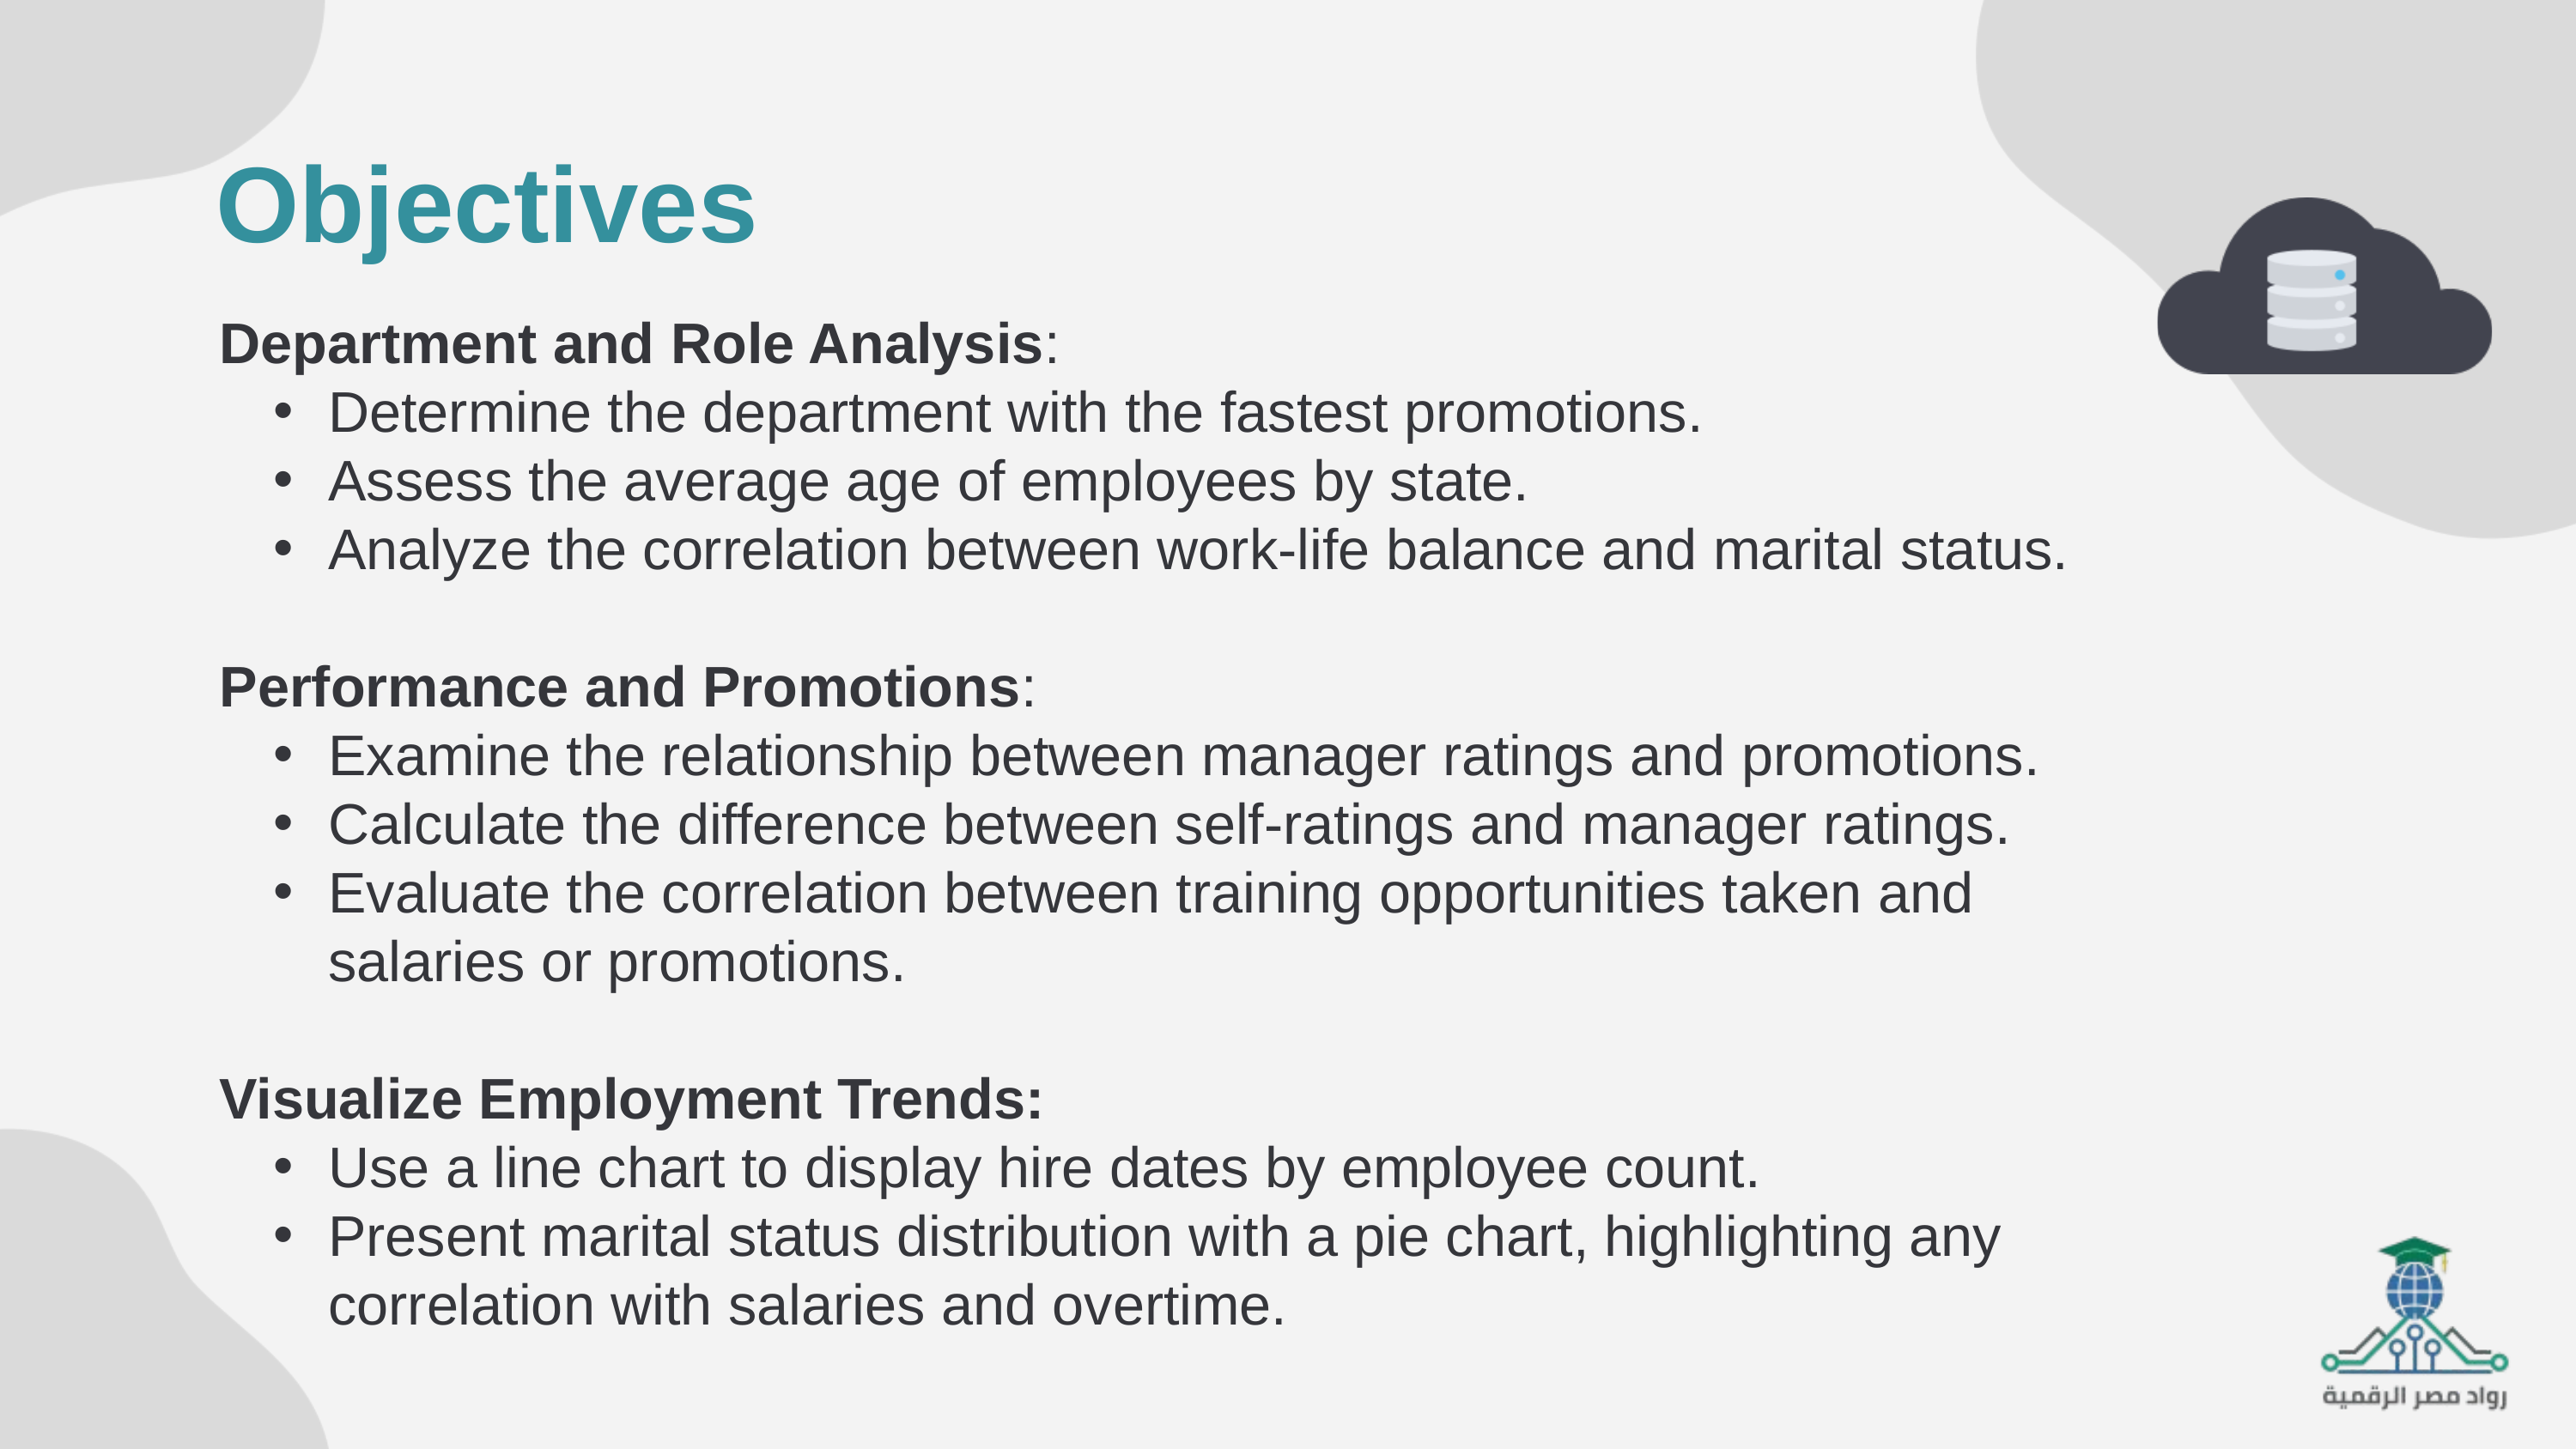

Objectives

Department and Role Analysis:
Determine the department with the fastest promotions.
Assess the average age of employees by state.
Analyze the correlation between work-life balance and marital status.

Performance and Promotions:
Examine the relationship between manager ratings and promotions.
Calculate the difference between self-ratings and manager ratings.
Evaluate the correlation between training opportunities taken and salaries or promotions.

Visualize Employment Trends:
Use a line chart to display hire dates by employee count.
Present marital status distribution with a pie chart, highlighting any correlation with salaries and overtime.